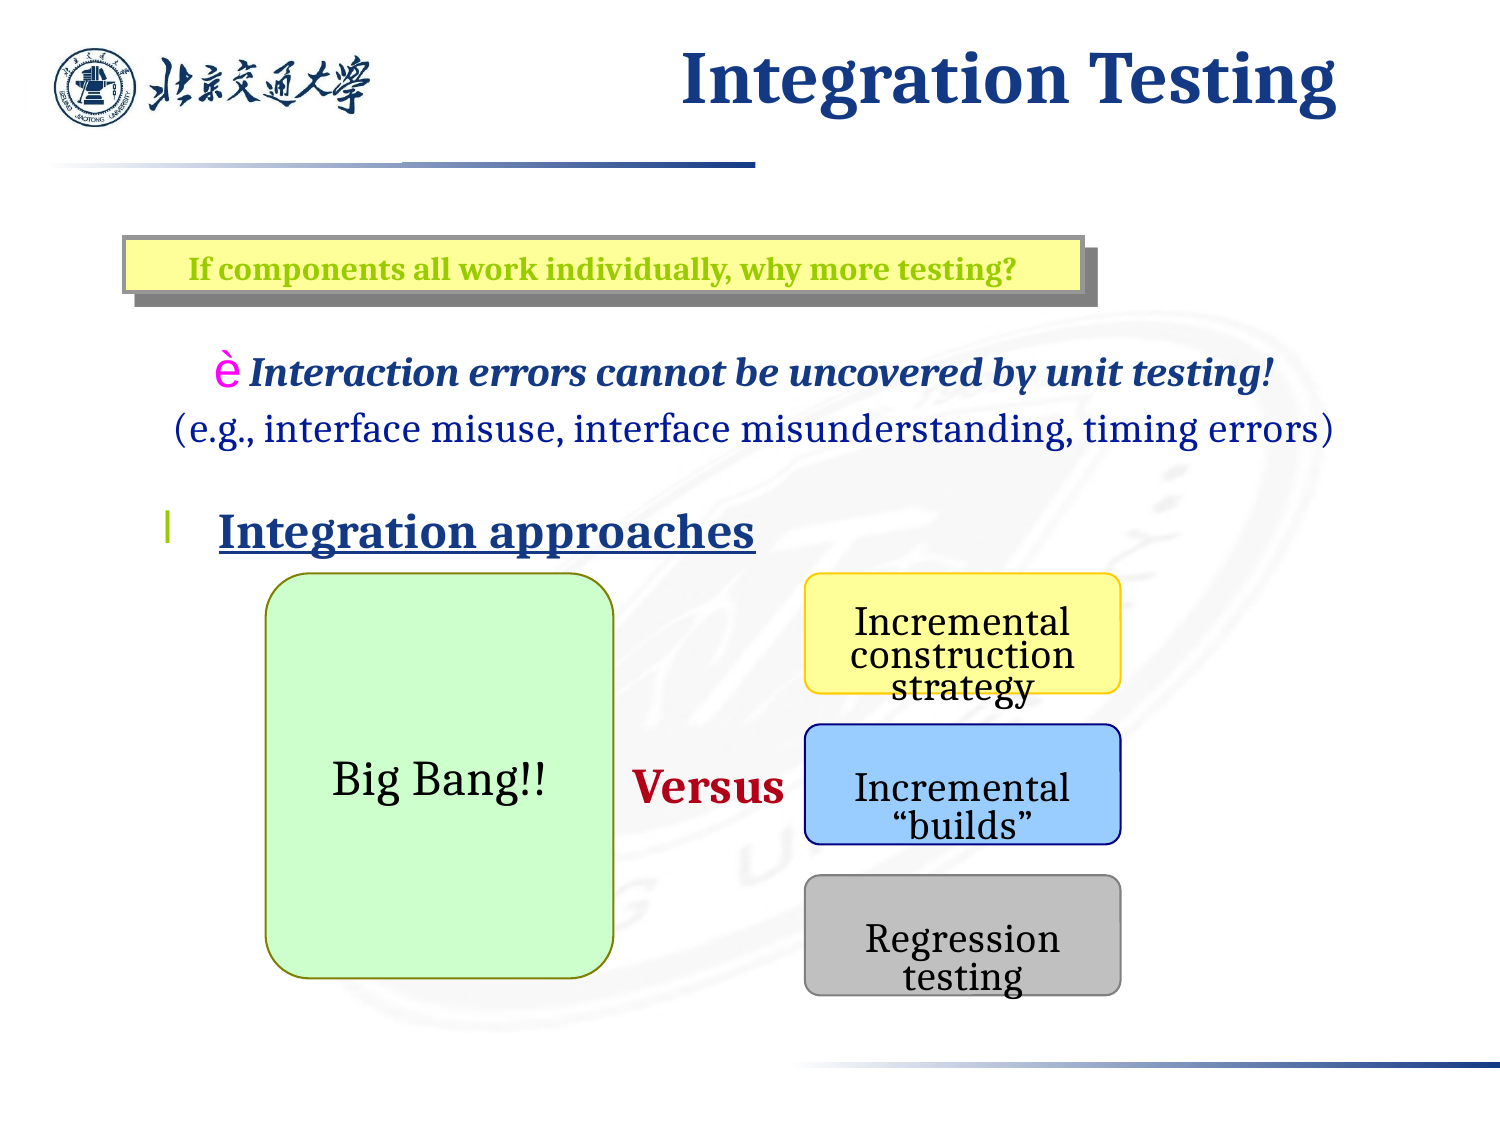

# Integration Testing
If components all work individually, why more testing?
Interaction errors cannot be uncovered by unit testing!
(e.g., interface misuse, interface misunderstanding, timing errors)
Integration approaches
Big Bang!!

Incremental
construction
strategy

Incremental
“builds”
Versus

Regression
testing